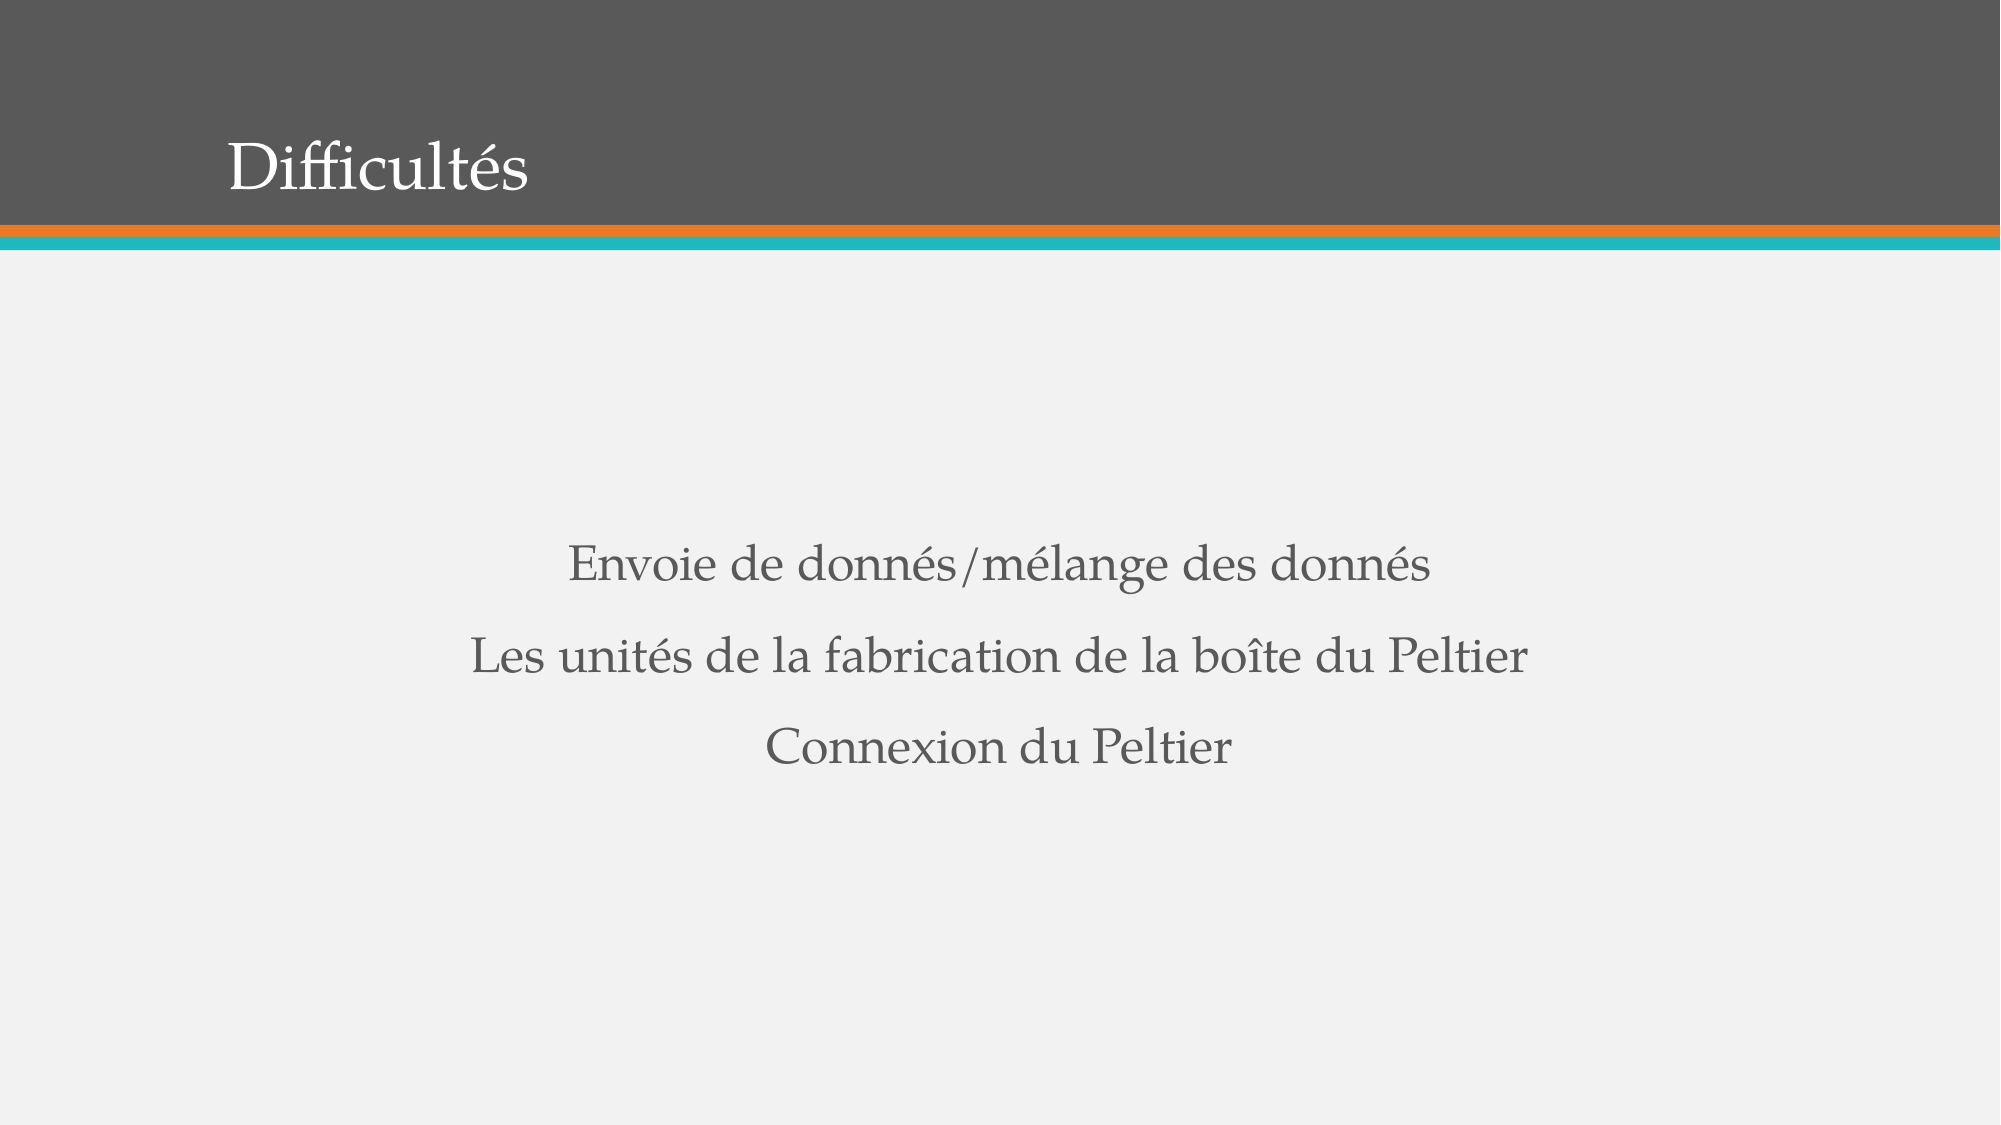

# Difficultés
Envoie de donnés/mélange des donnés
Les unités de la fabrication de la boîte du Peltier
Connexion du Peltier